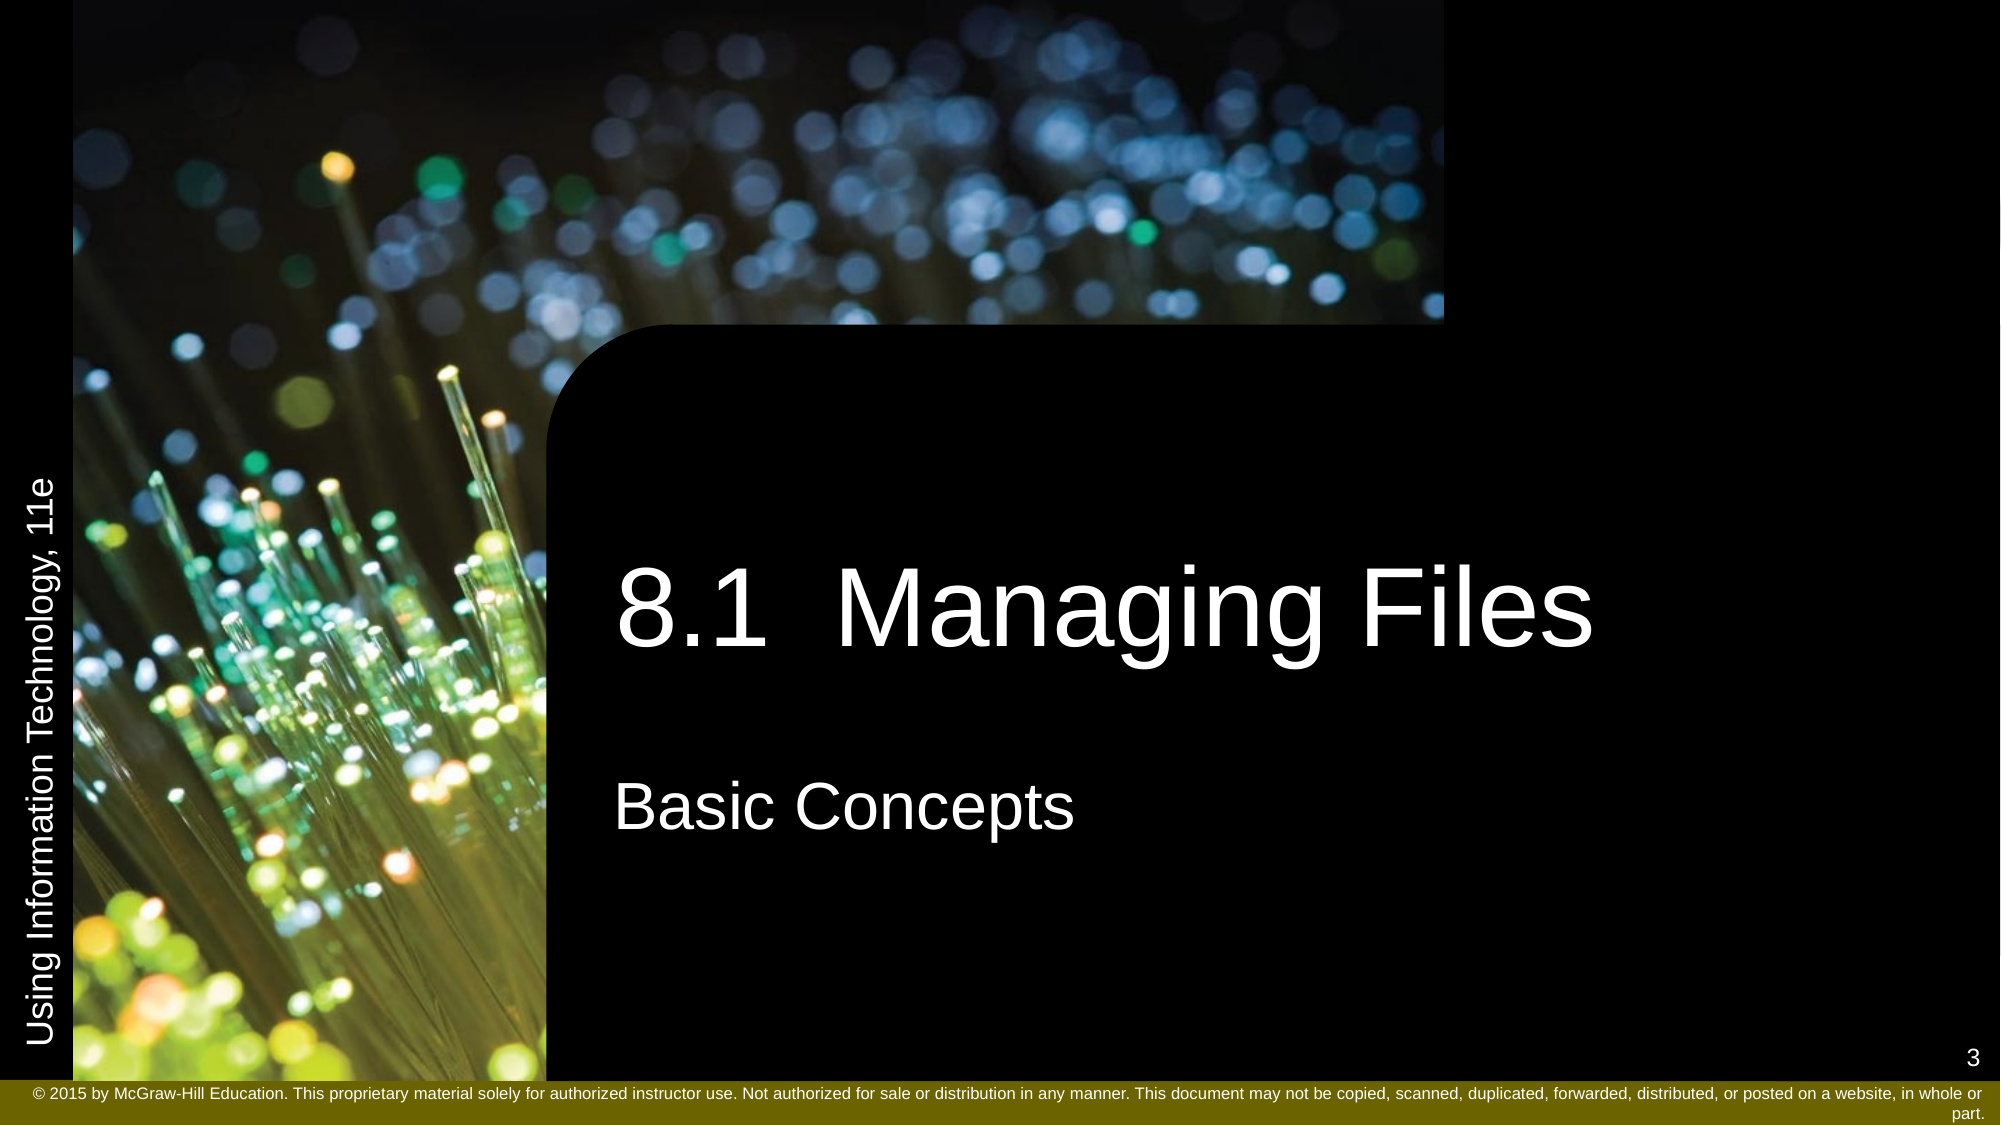

# 8.1  Managing Files
Basic Concepts
3